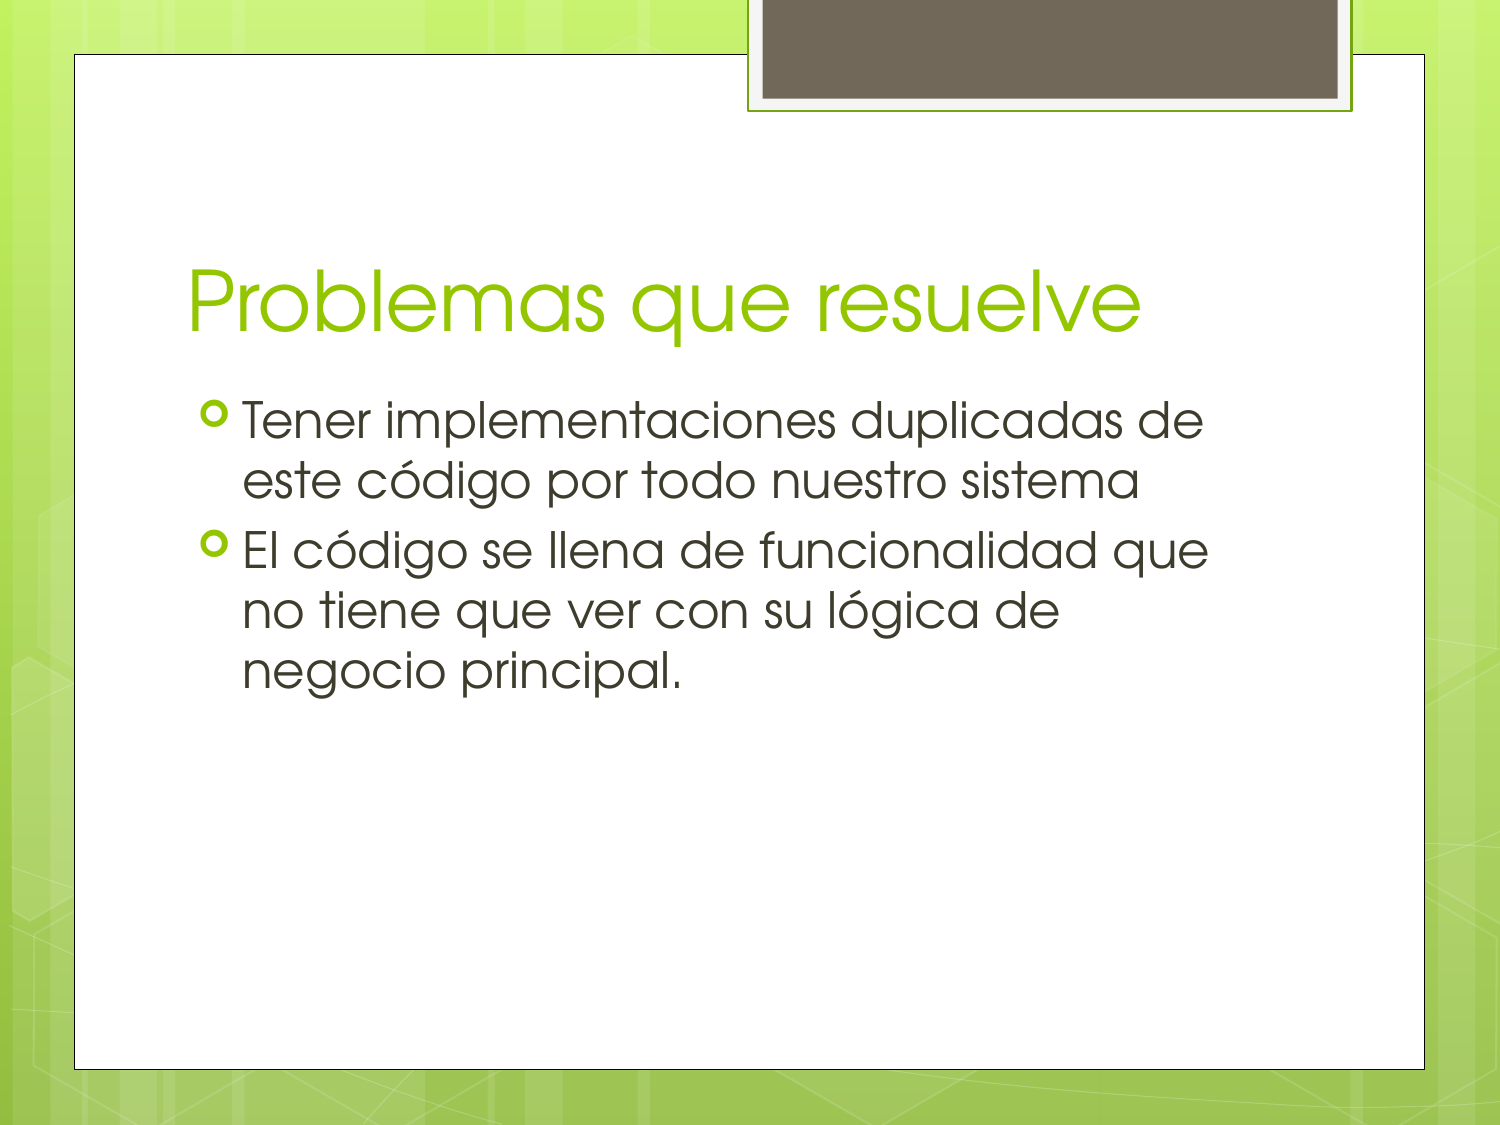

# Problemas que resuelve
Tener implementaciones duplicadas de este código por todo nuestro sistema
El código se llena de funcionalidad que no tiene que ver con su lógica de negocio principal.